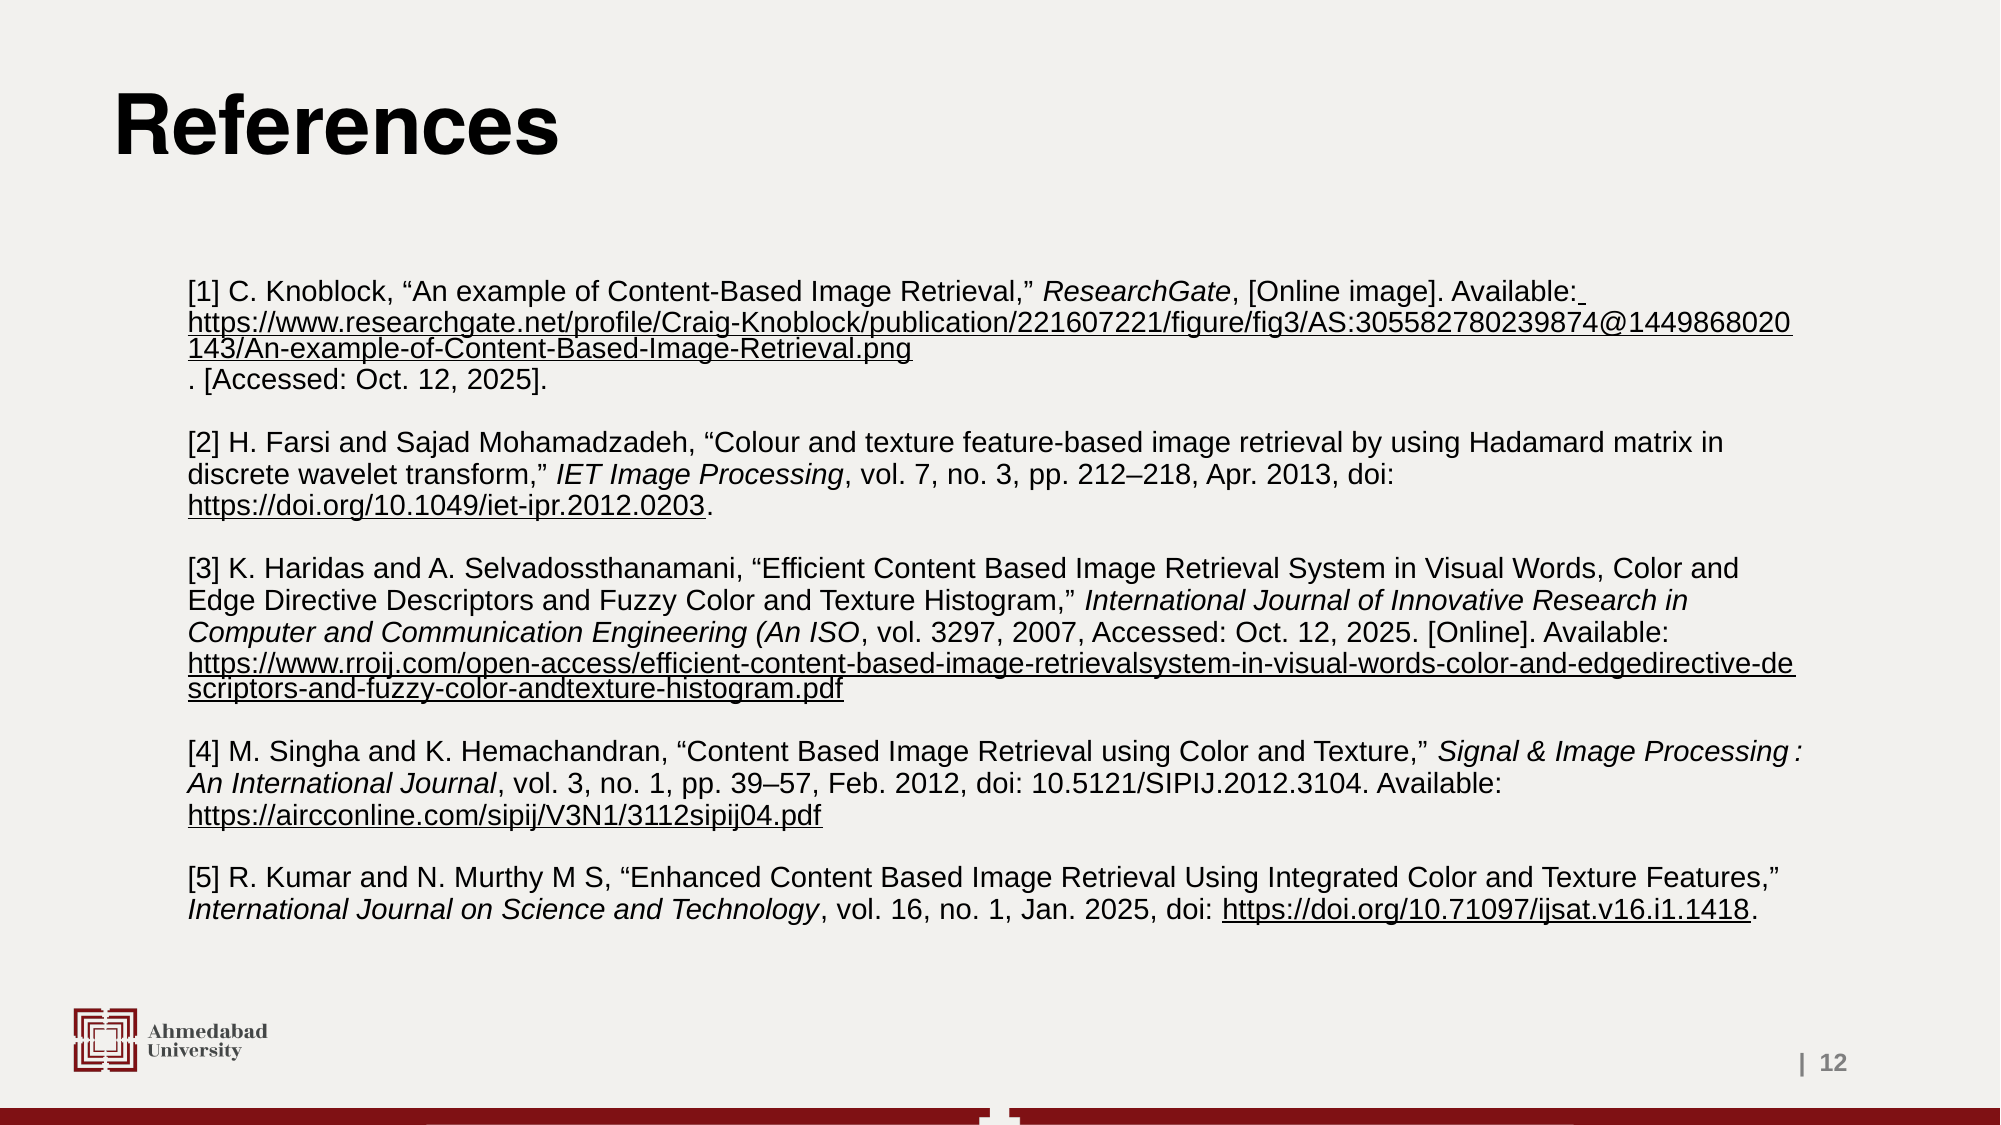

# References

[1] C. Knoblock, “An example of Content-Based Image Retrieval,” ResearchGate, [Online image]. Available: https://www.researchgate.net/profile/Craig-Knoblock/publication/221607221/figure/fig3/AS:305582780239874@1449868020143/An-example-of-Content-Based-Image-Retrieval.png. [Accessed: Oct. 12, 2025].

[2] H. Farsi and Sajad Mohamadzadeh, “Colour and texture feature‐based image retrieval by using Hadamard matrix in discrete wavelet transform,” IET Image Processing, vol. 7, no. 3, pp. 212–218, Apr. 2013, doi: https://doi.org/10.1049/iet-ipr.2012.0203.

[3] K. Haridas and A. Selvadossthanamani, “Efficient Content Based Image Retrieval System in Visual Words, Color and Edge Directive Descriptors and Fuzzy Color and Texture Histogram,” International Journal of Innovative Research in Computer and Communication Engineering (An ISO, vol. 3297, 2007, Accessed: Oct. 12, 2025. [Online]. Available: https://www.rroij.com/open-access/efficient-content-based-image-retrievalsystem-in-visual-words-color-and-edgedirective-descriptors-and-fuzzy-color-andtexture-histogram.pdf

[4] M. Singha and K. Hemachandran, “Content Based Image Retrieval using Color and Texture,” Signal & Image Processing : An International Journal, vol. 3, no. 1, pp. 39–57, Feb. 2012, doi: 10.5121/SIPIJ.2012.3104. Available: https://aircconline.com/sipij/V3N1/3112sipij04.pdf

[5] R. Kumar and N. Murthy M S, “Enhanced Content Based Image Retrieval Using Integrated Color and Texture Features,” International Journal on Science and Technology, vol. 16, no. 1, Jan. 2025, doi: https://doi.org/10.71097/ijsat.v16.i1.1418.
|  12